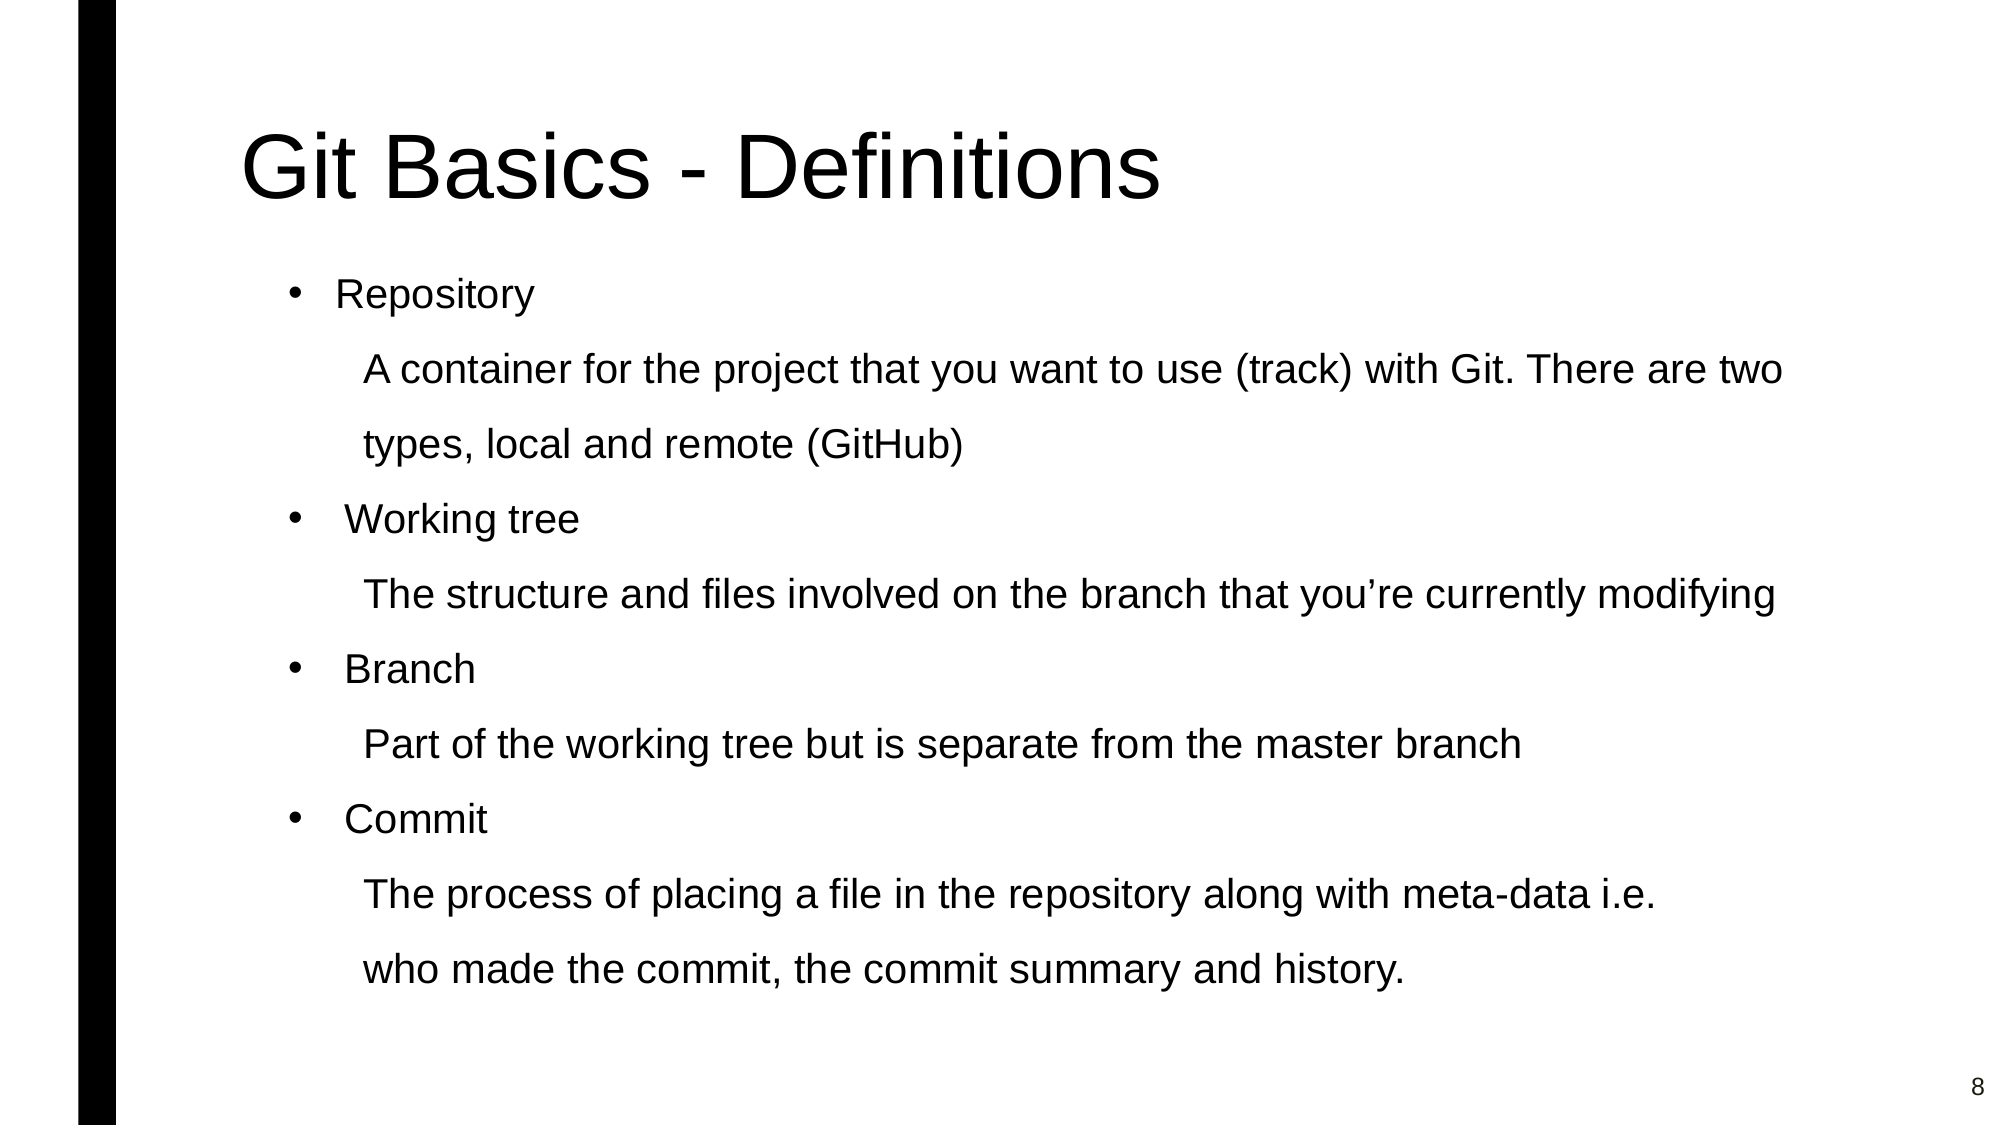

# Git Basics - Definitions
Repository
A container for the project that you want to use (track) with Git. There are two types, local and remote (GitHub)
Working tree
The structure and files involved on the branch that you’re currently modifying
Branch
Part of the working tree but is separate from the master branch
Commit
The process of placing a file in the repository along with meta-data i.e.
who made the commit, the commit summary and history.

8